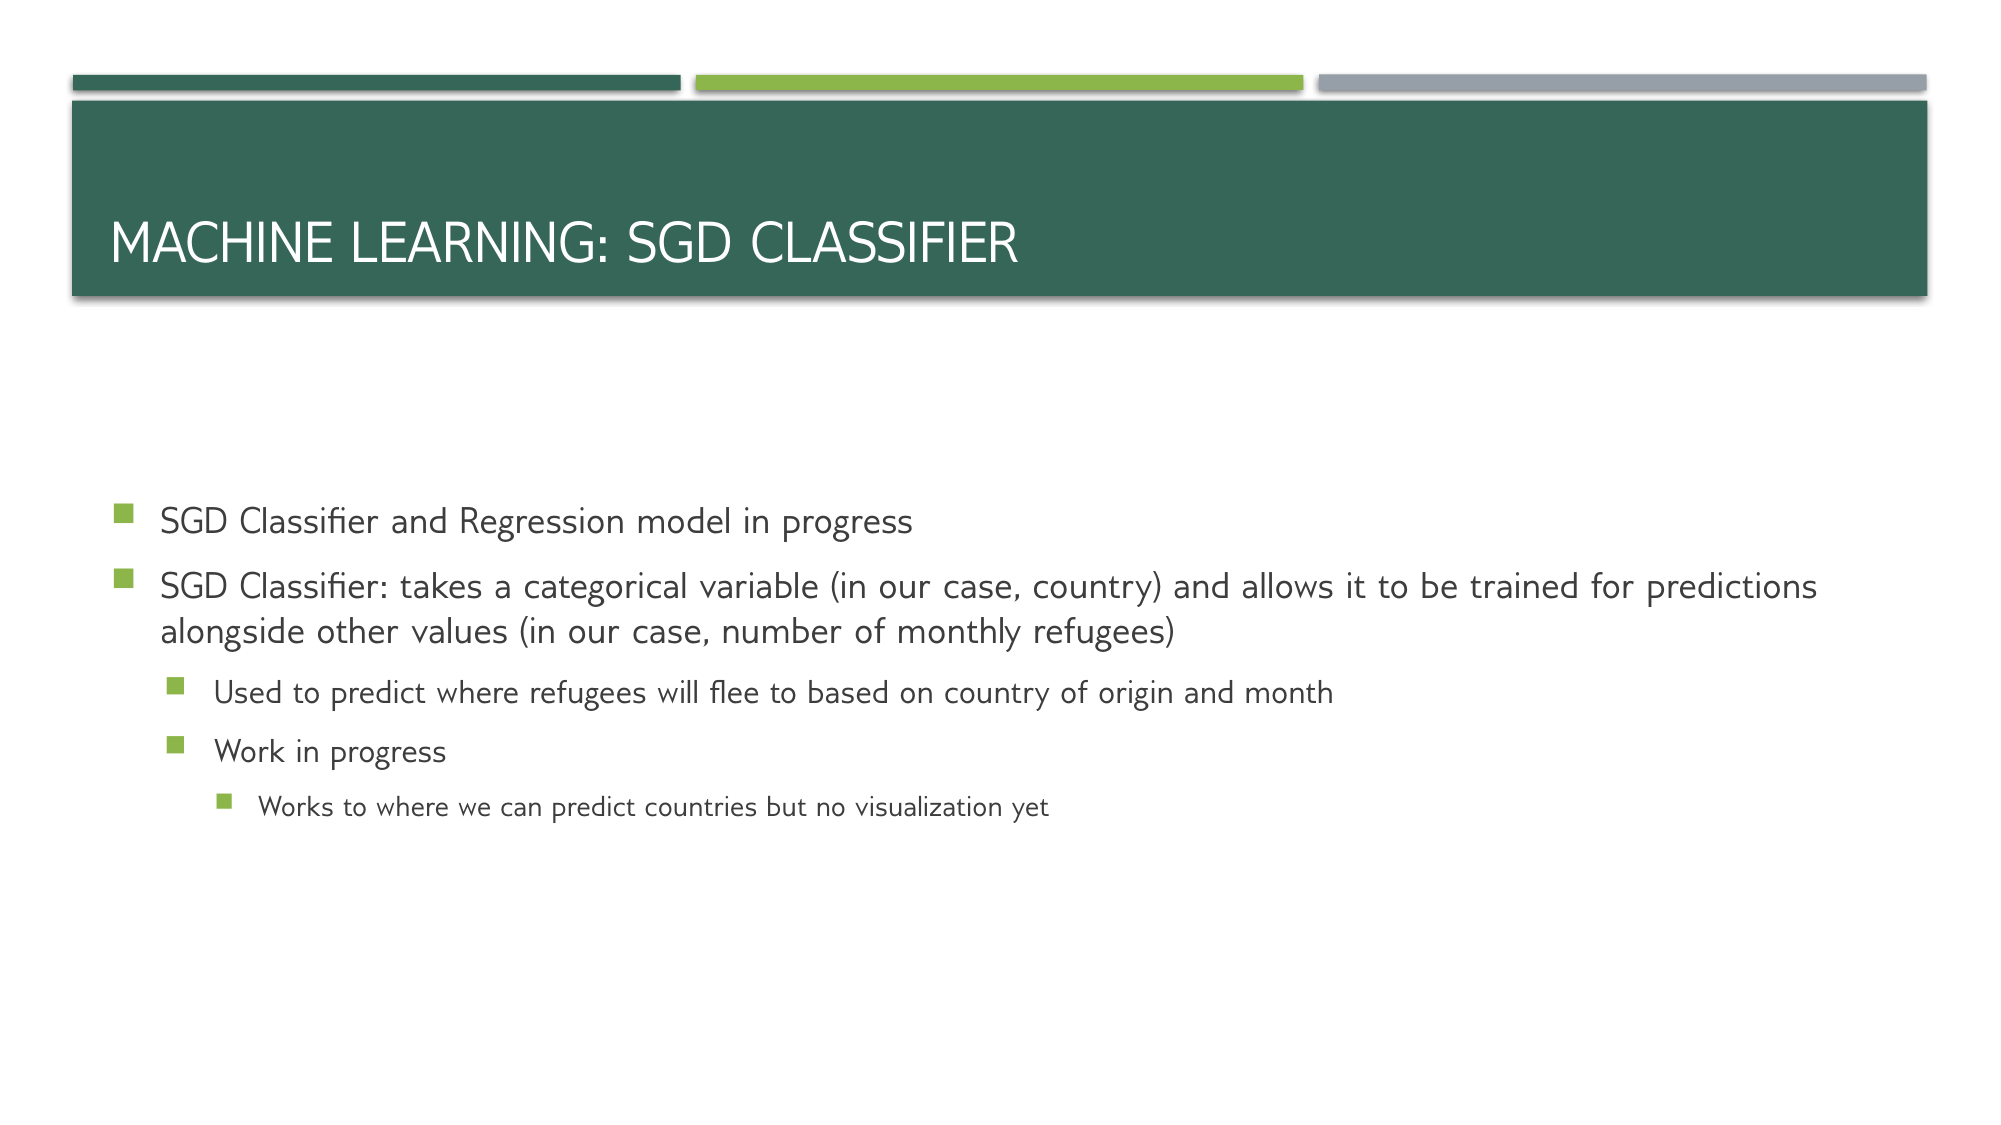

# Machine Learning: SGD Classifier
SGD Classifier and Regression model in progress
SGD Classifier: takes a categorical variable (in our case, country) and allows it to be trained for predictions alongside other values (in our case, number of monthly refugees)
Used to predict where refugees will flee to based on country of origin and month
Work in progress
Works to where we can predict countries but no visualization yet